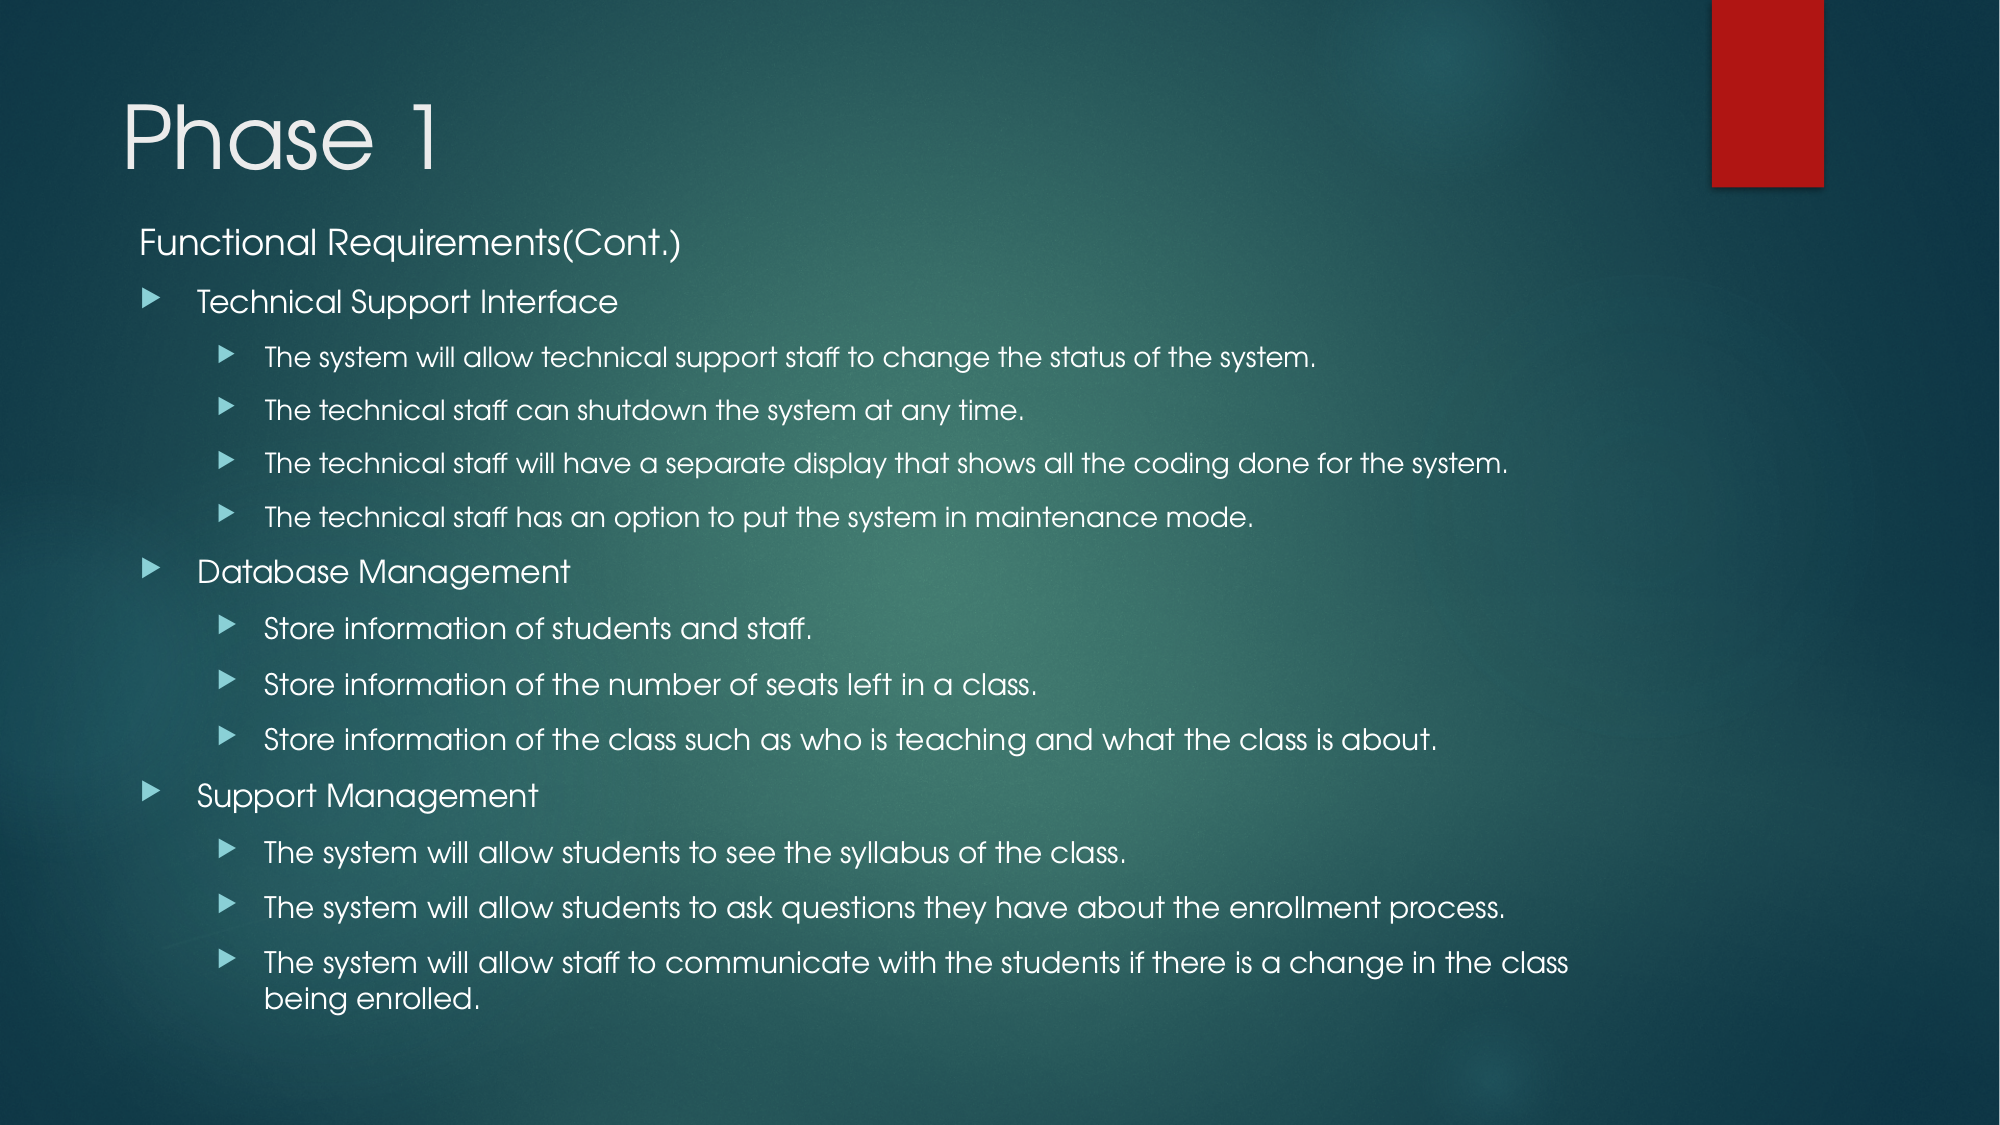

# Phase 1
Functional Requirements(Cont.)
Technical Support Interface
The system will allow technical support staff to change the status of the system.
The technical staff can shutdown the system at any time.
The technical staff will have a separate display that shows all the coding done for the system.
The technical staff has an option to put the system in maintenance mode.
Database Management
Store information of students and staff.
Store information of the number of seats left in a class.
Store information of the class such as who is teaching and what the class is about.
Support Management
The system will allow students to see the syllabus of the class.
The system will allow students to ask questions they have about the enrollment process.
The system will allow staff to communicate with the students if there is a change in the class being enrolled.